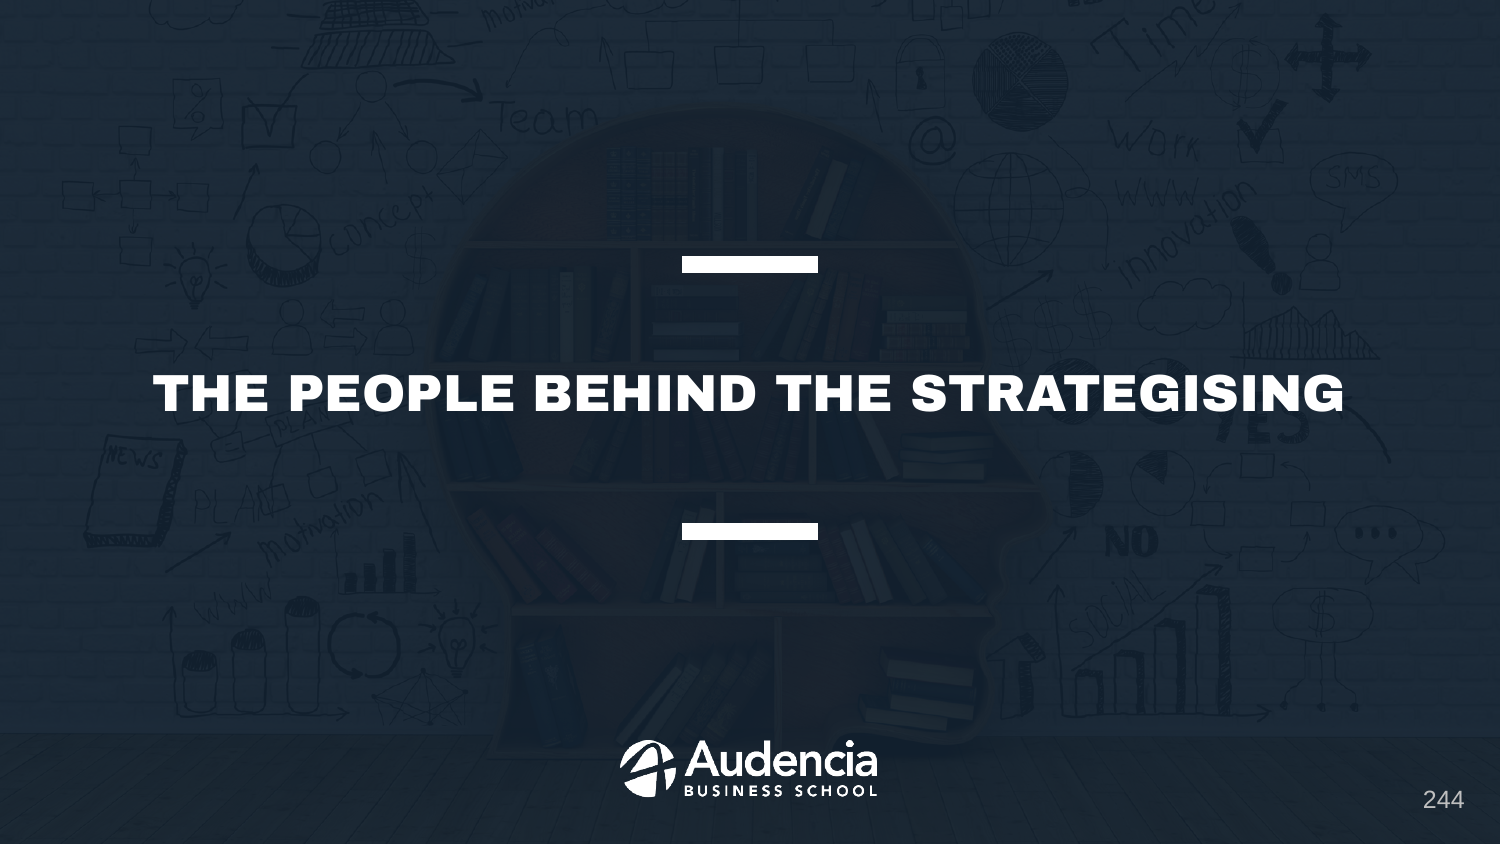

# The people behind the strategising

244